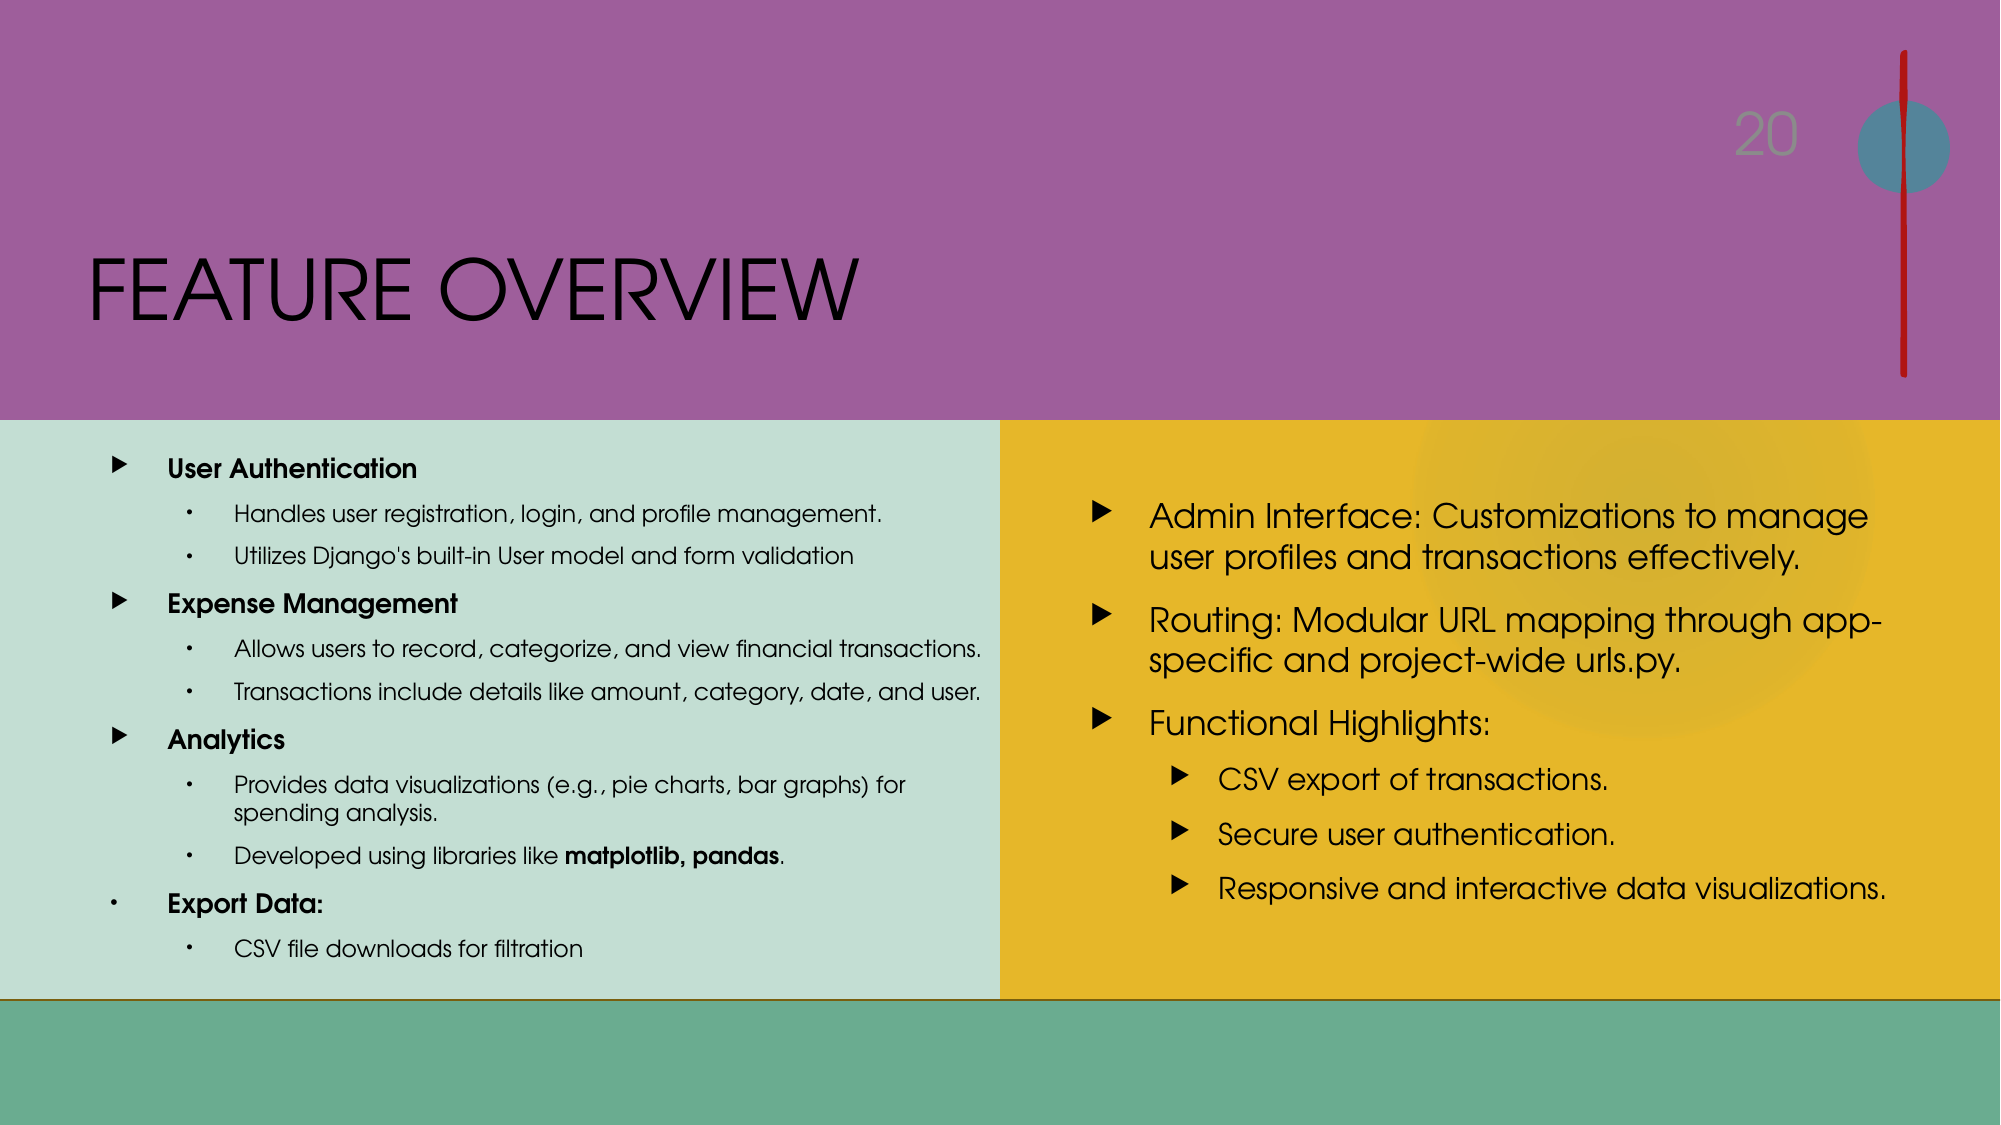

20
# FEATURE OVERVIEW
User Authentication
Handles user registration, login, and profile management.
Utilizes Django's built-in User model and form validation
Expense Management
Allows users to record, categorize, and view financial transactions.
Transactions include details like amount, category, date, and user.
Analytics
Provides data visualizations (e.g., pie charts, bar graphs) for spending analysis.
Developed using libraries like matplotlib, pandas.
Export Data:
CSV file downloads for filtration
Admin Interface: Customizations to manage user profiles and transactions effectively.
Routing: Modular URL mapping through app-specific and project-wide urls.py.
Functional Highlights:
CSV export of transactions.
Secure user authentication.
Responsive and interactive data visualizations.